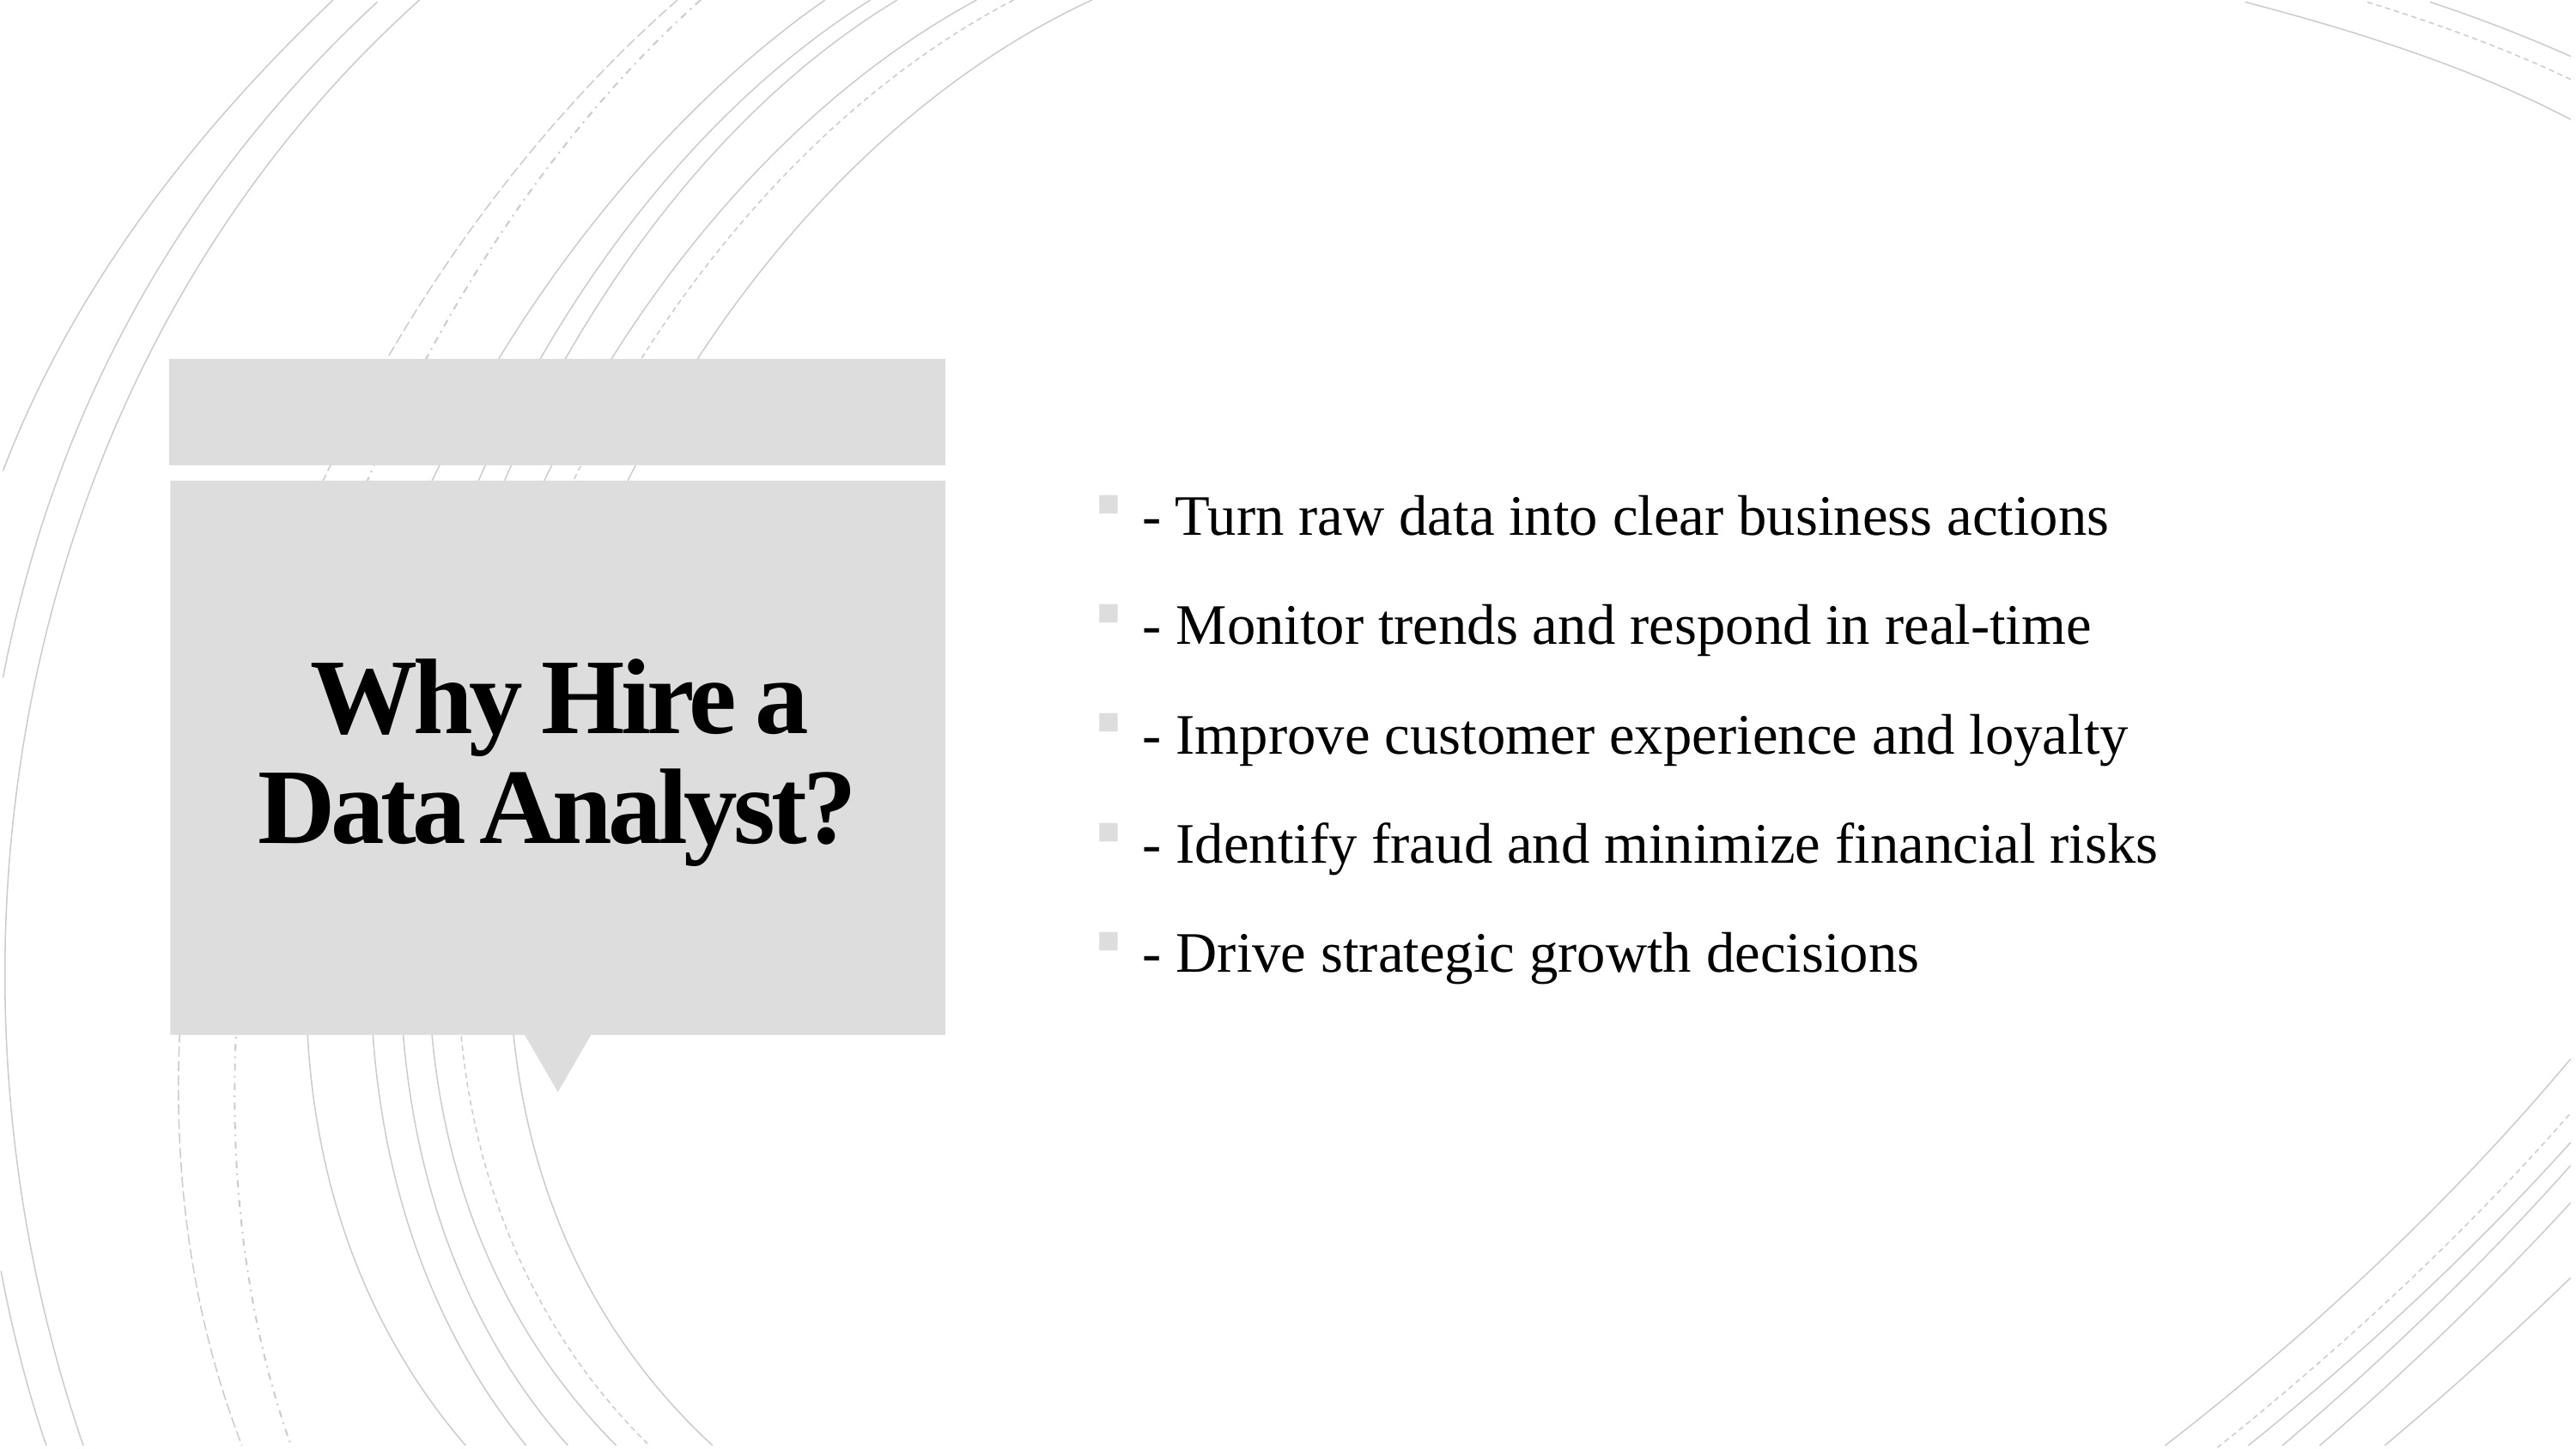

- Turn raw data into clear business actions
- Monitor trends and respond in real-time
- Improve customer experience and loyalty
- Identify fraud and minimize financial risks
- Drive strategic growth decisions
# Why Hire a Data Analyst?